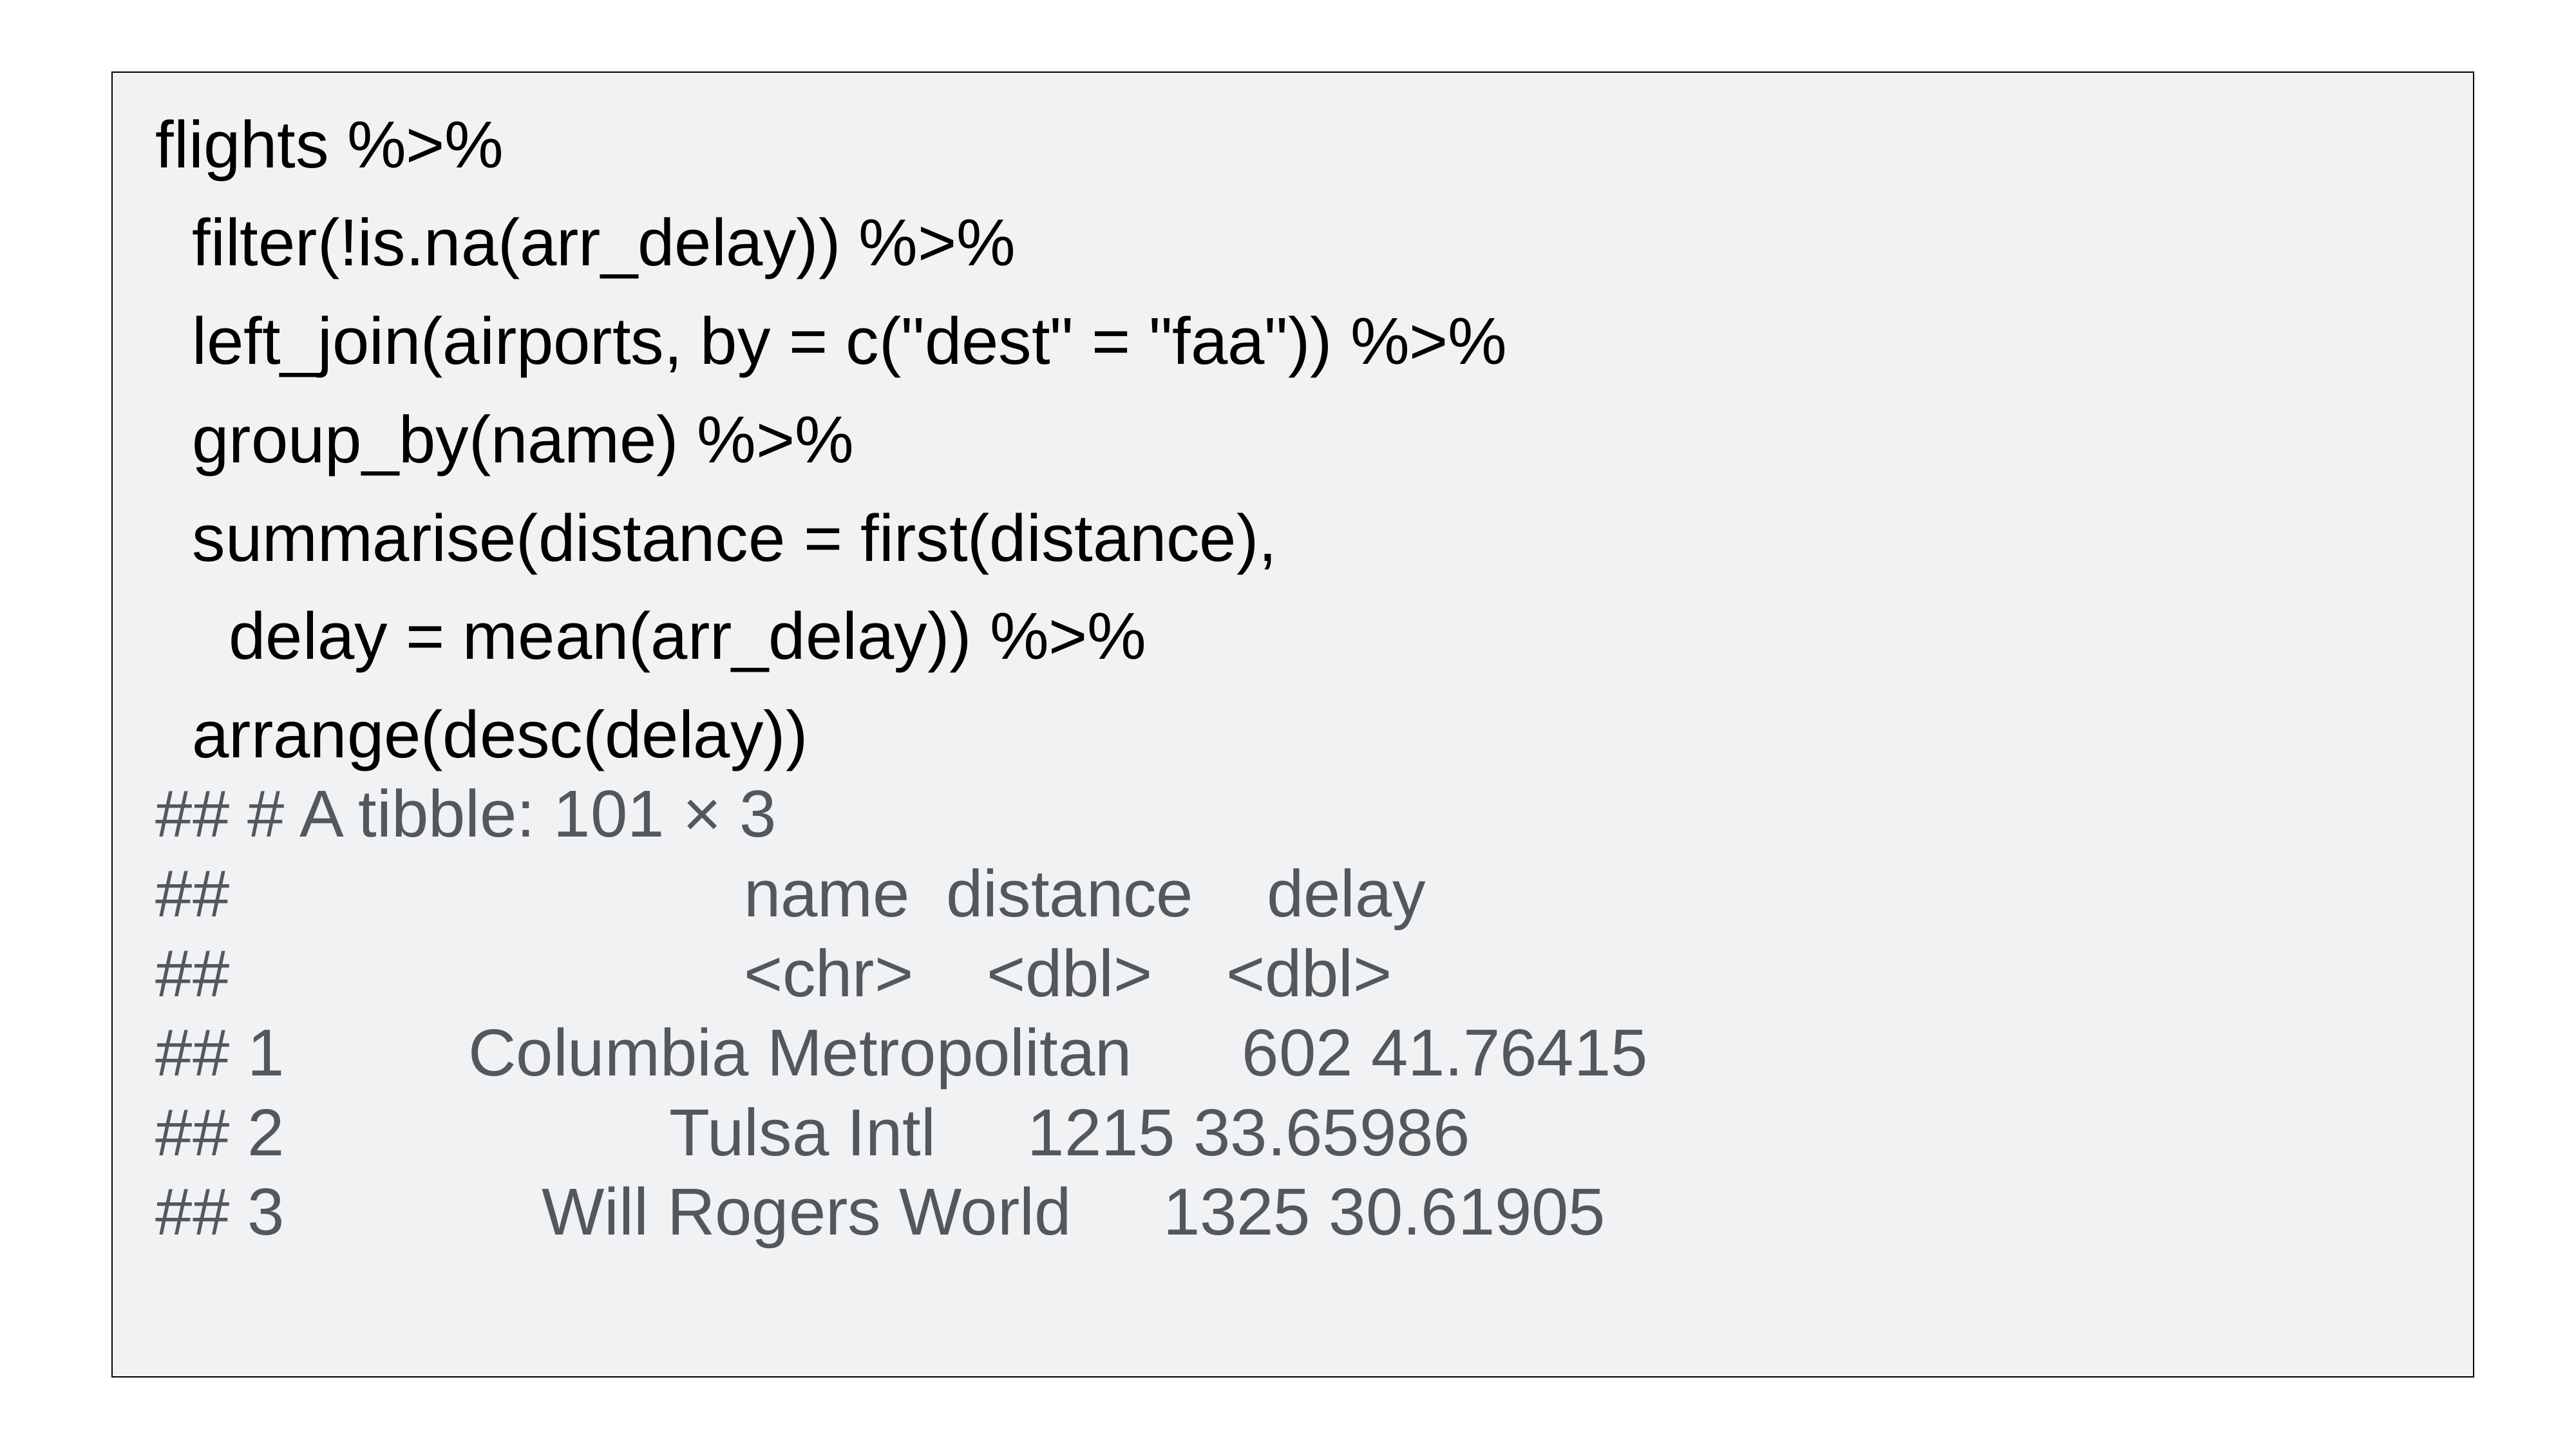

flights %>%
  filter(!is.na(arr_delay)) %>%
  left_join(airports, by = c("dest" = "faa")) %>%
  group_by(name) %>%
  summarise(distance = first(distance),
    delay = mean(arr_delay)) %>%
  arrange(desc(delay))
## # A tibble: 101 × 3
##                            name  distance    delay
##                            <chr>    <dbl>    <dbl>
## 1          Columbia Metropolitan      602 41.76415
## 2                     Tulsa Intl     1215 33.65986
## 3              Will Rogers World     1325 30.61905